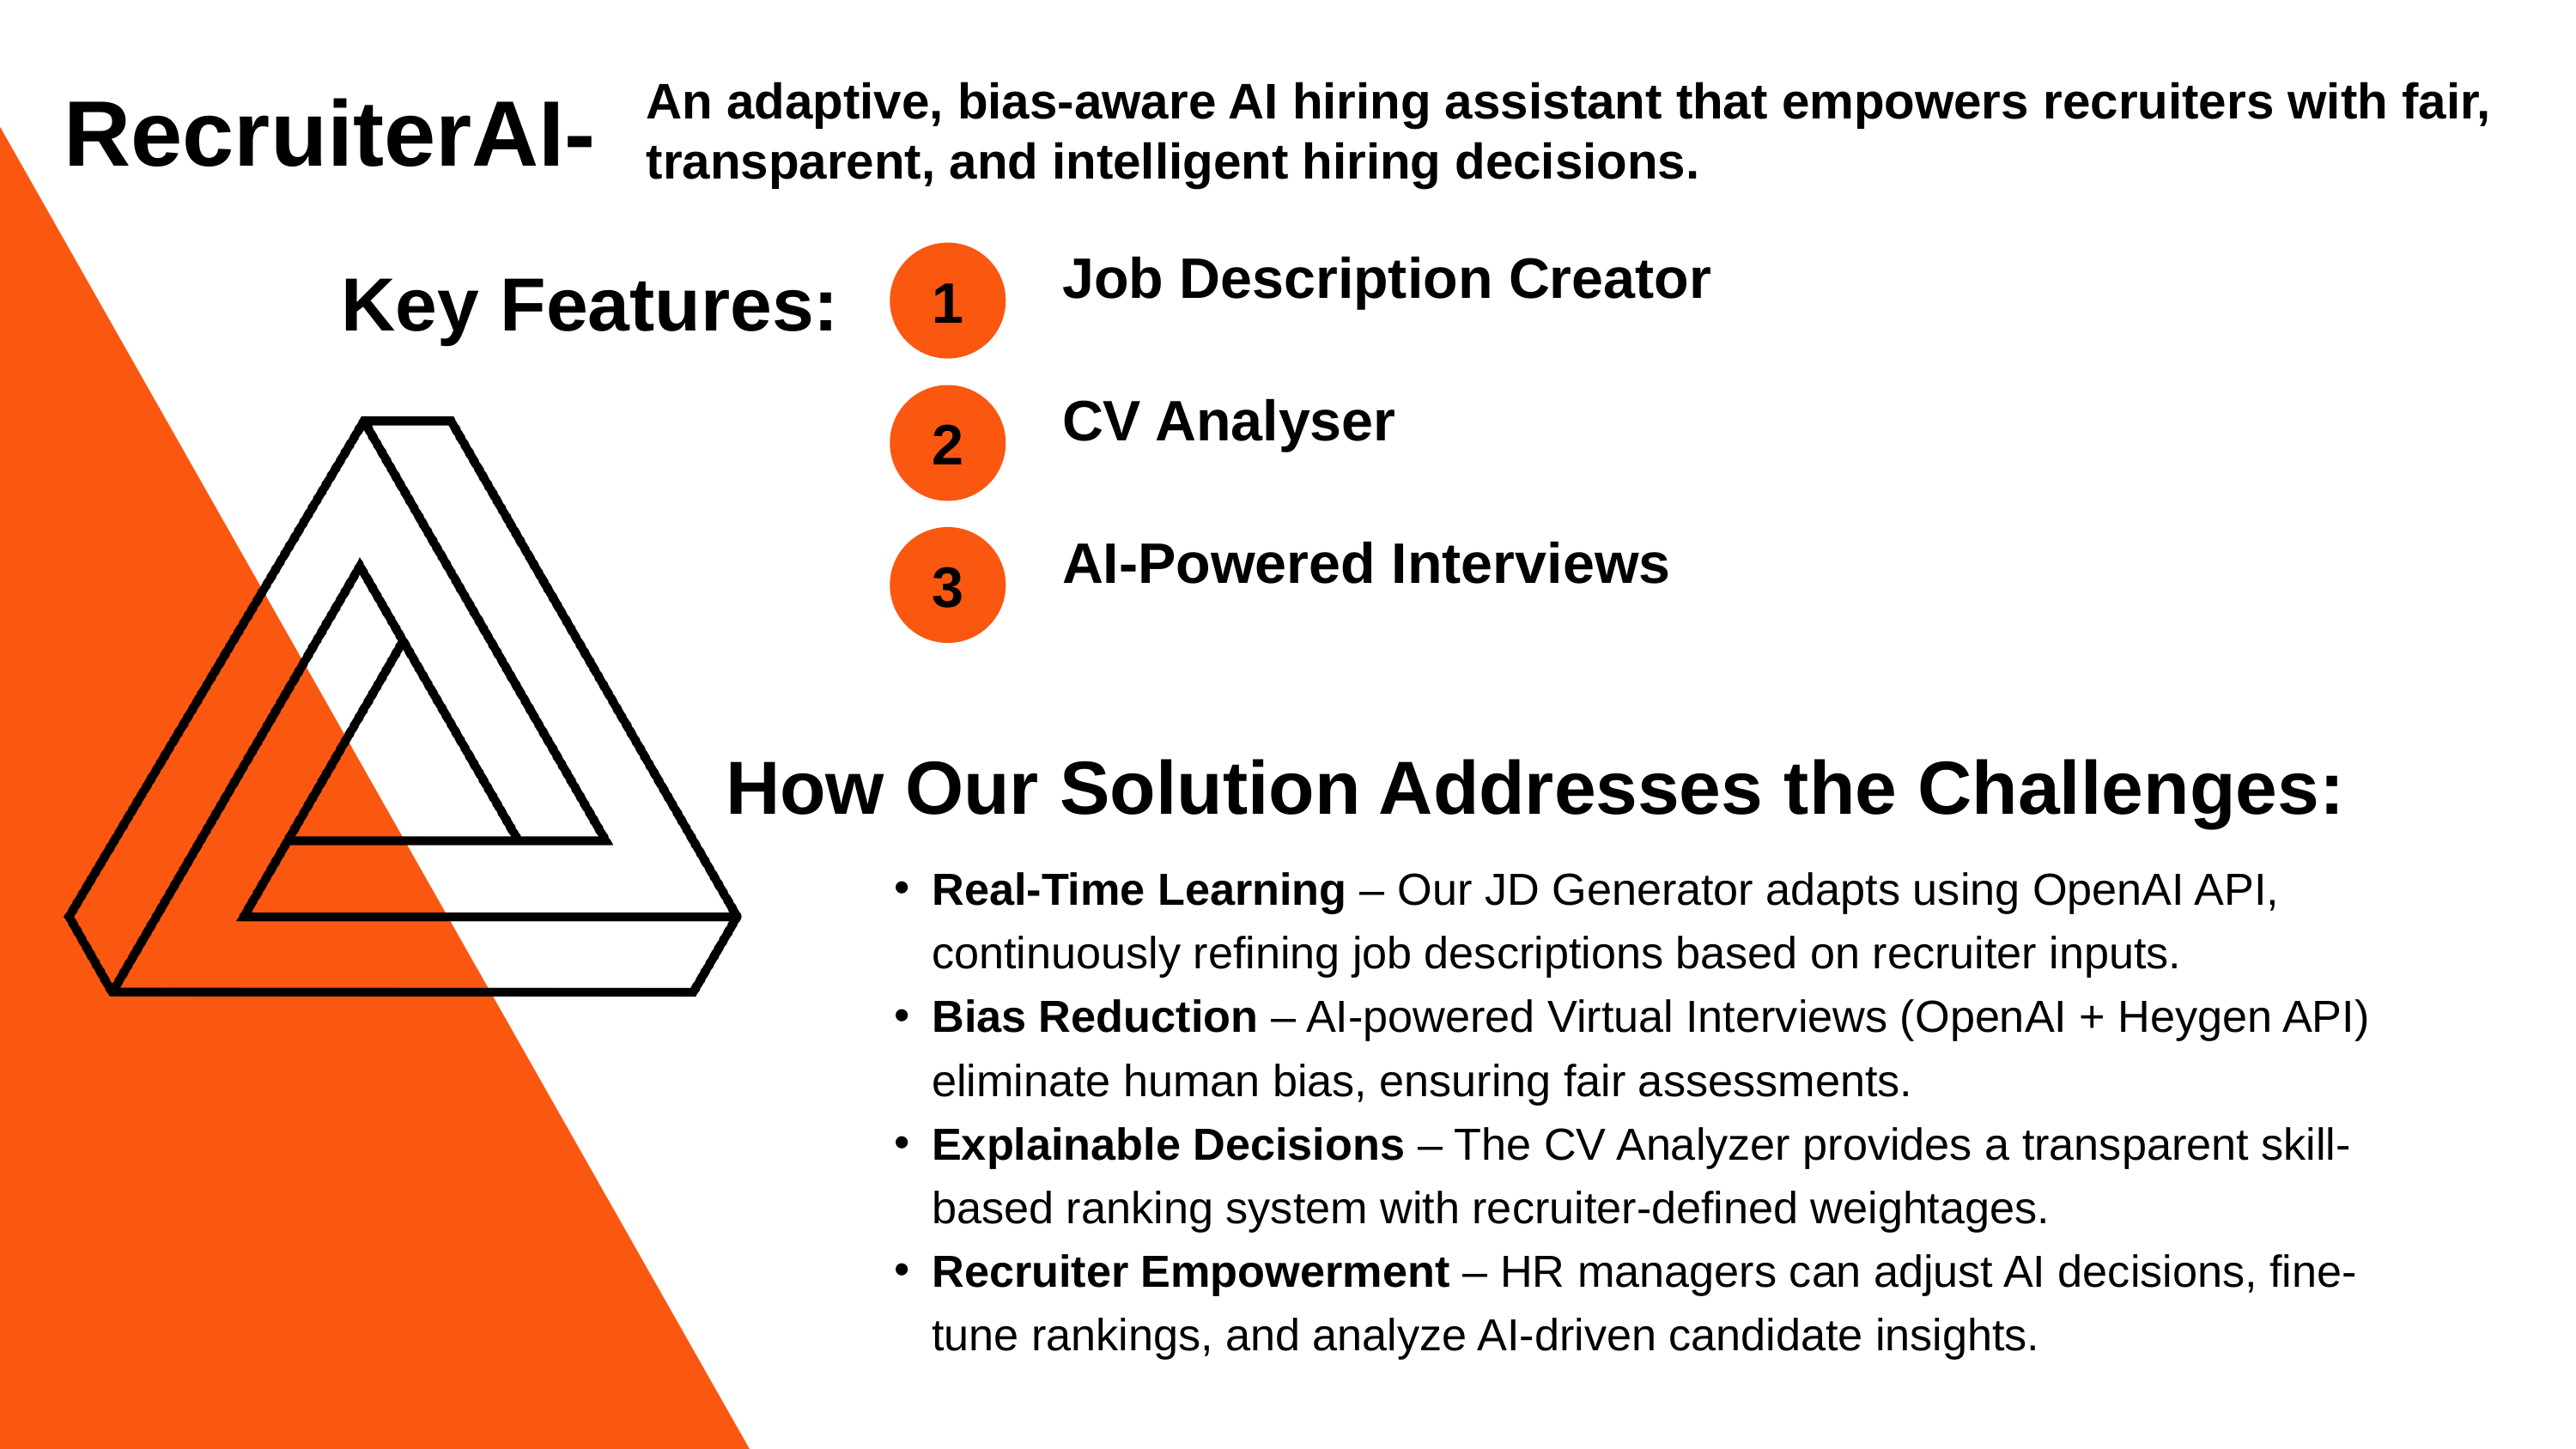

An adaptive, bias-aware AI hiring assistant that empowers recruiters with fair, transparent, and intelligent hiring decisions.
RecruiterAI-
Job Description Creator

Key Features:
1
CV Analyser

2

AI-Powered Interviews

3
How Our Solution Addresses the Challenges:
Real-Time Learning – Our JD Generator adapts using OpenAI API, continuously refining job descriptions based on recruiter inputs.
Bias Reduction – AI-powered Virtual Interviews (OpenAI + Heygen API) eliminate human bias, ensuring fair assessments.
Explainable Decisions – The CV Analyzer provides a transparent skill-based ranking system with recruiter-defined weightages.
Recruiter Empowerment – HR managers can adjust AI decisions, fine-tune rankings, and analyze AI-driven candidate insights.